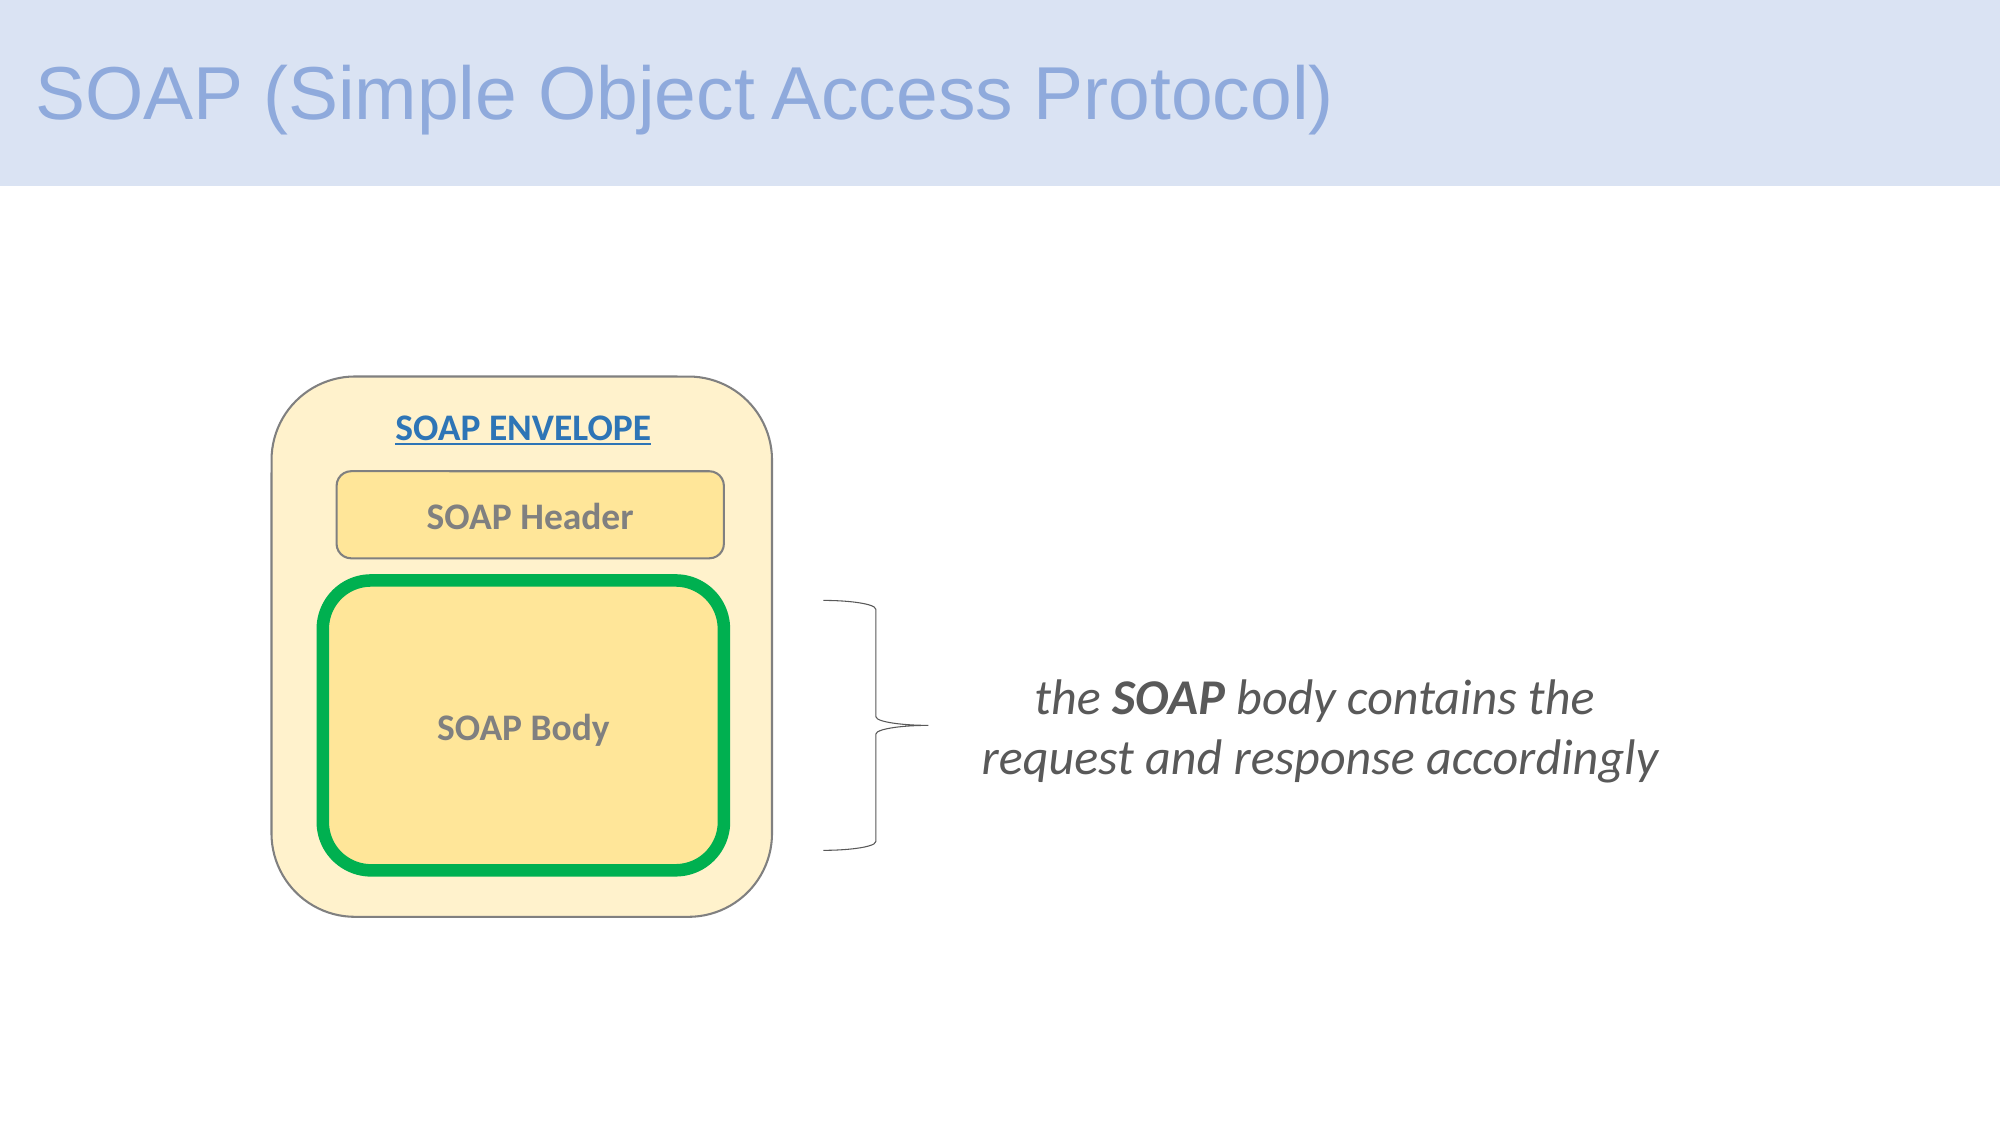

# SOAP (Simple Object Access Protocol)

SOAP ENVELOPE
SOAP Header
SOAP Body

the SOAP body contains the
request and response accordingly